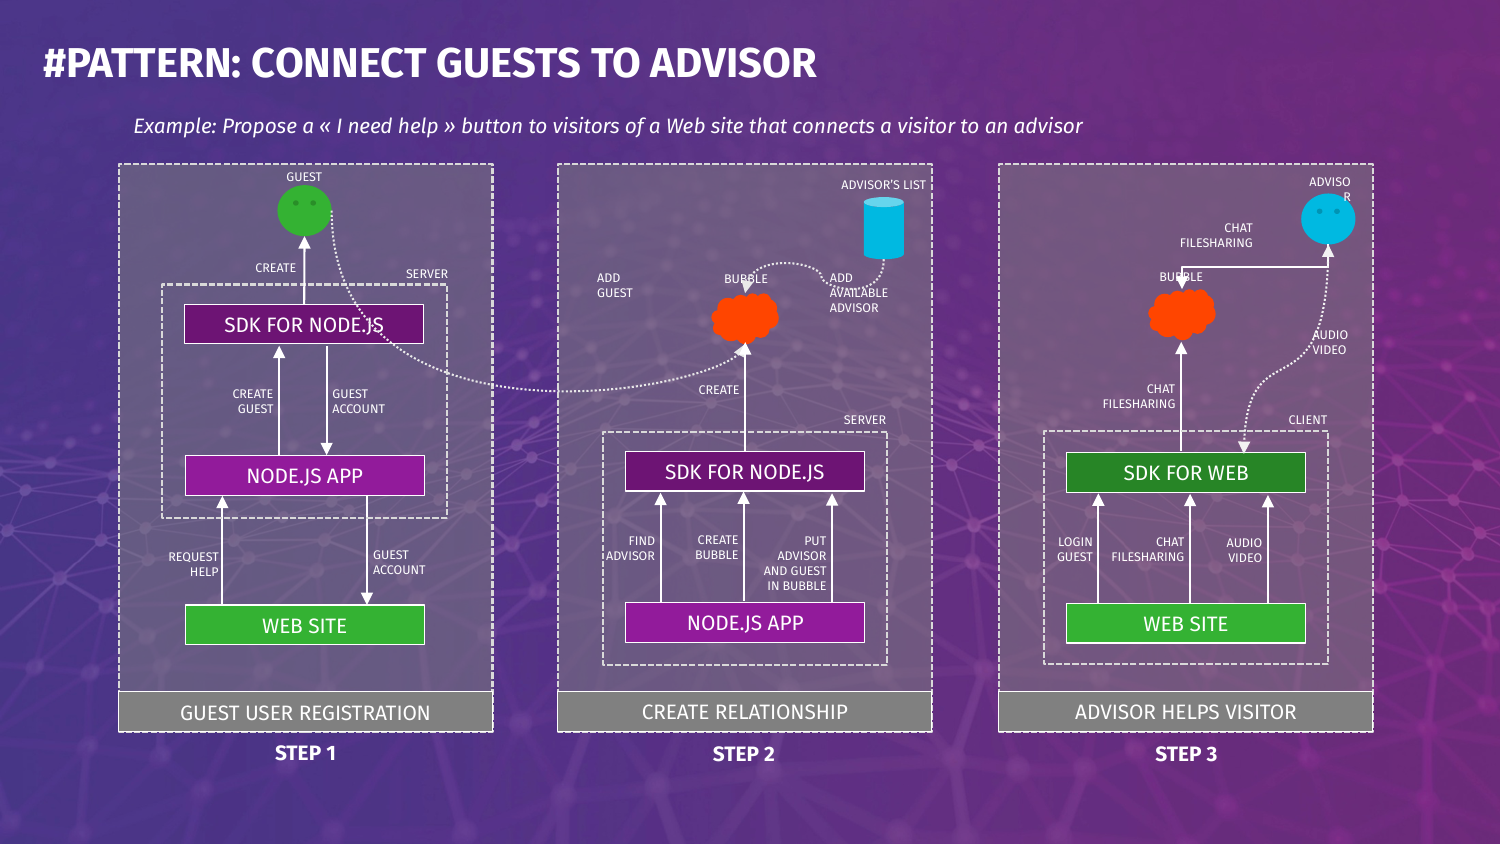

#PATTERN: CONNECT GUESTS TO ADVISOR
Example: Propose a « I need help » button to visitors of a Web site that connects a visitor to an advisor
GUEST

ADVISOR
ADVISOR’S LIST

CHAT
FILESHARING
CREATE
SERVER
BUBBLE
ADD
GUEST
ADD
AVAILABLE ADVISOR
BUBBLE

SDK FOR NODE.JS
AUDIO
VIDEO
CHAT
FILESHARING
CREATE
CREATE
GUEST
GUEST
ACCOUNT
CLIENT
SERVER

SDK FOR NODE.JS
SDK FOR WEB
NODE.JS APP
CREATE
BUBBLE
FIND
ADVISOR
PUT
ADVISOR AND GUEST IN BUBBLE
LOGIN
GUEST
CHAT
FILESHARING
AUDIO
VIDEO
GUEST ACCOUNT
REQUEST HELP
NODE.JS APP
WEB SITE
WEB SITE
CREATE RELATIONSHIP
ADVISOR HELPS VISITOR
GUEST USER REGISTRATION
STEP 1
STEP 2
STEP 3